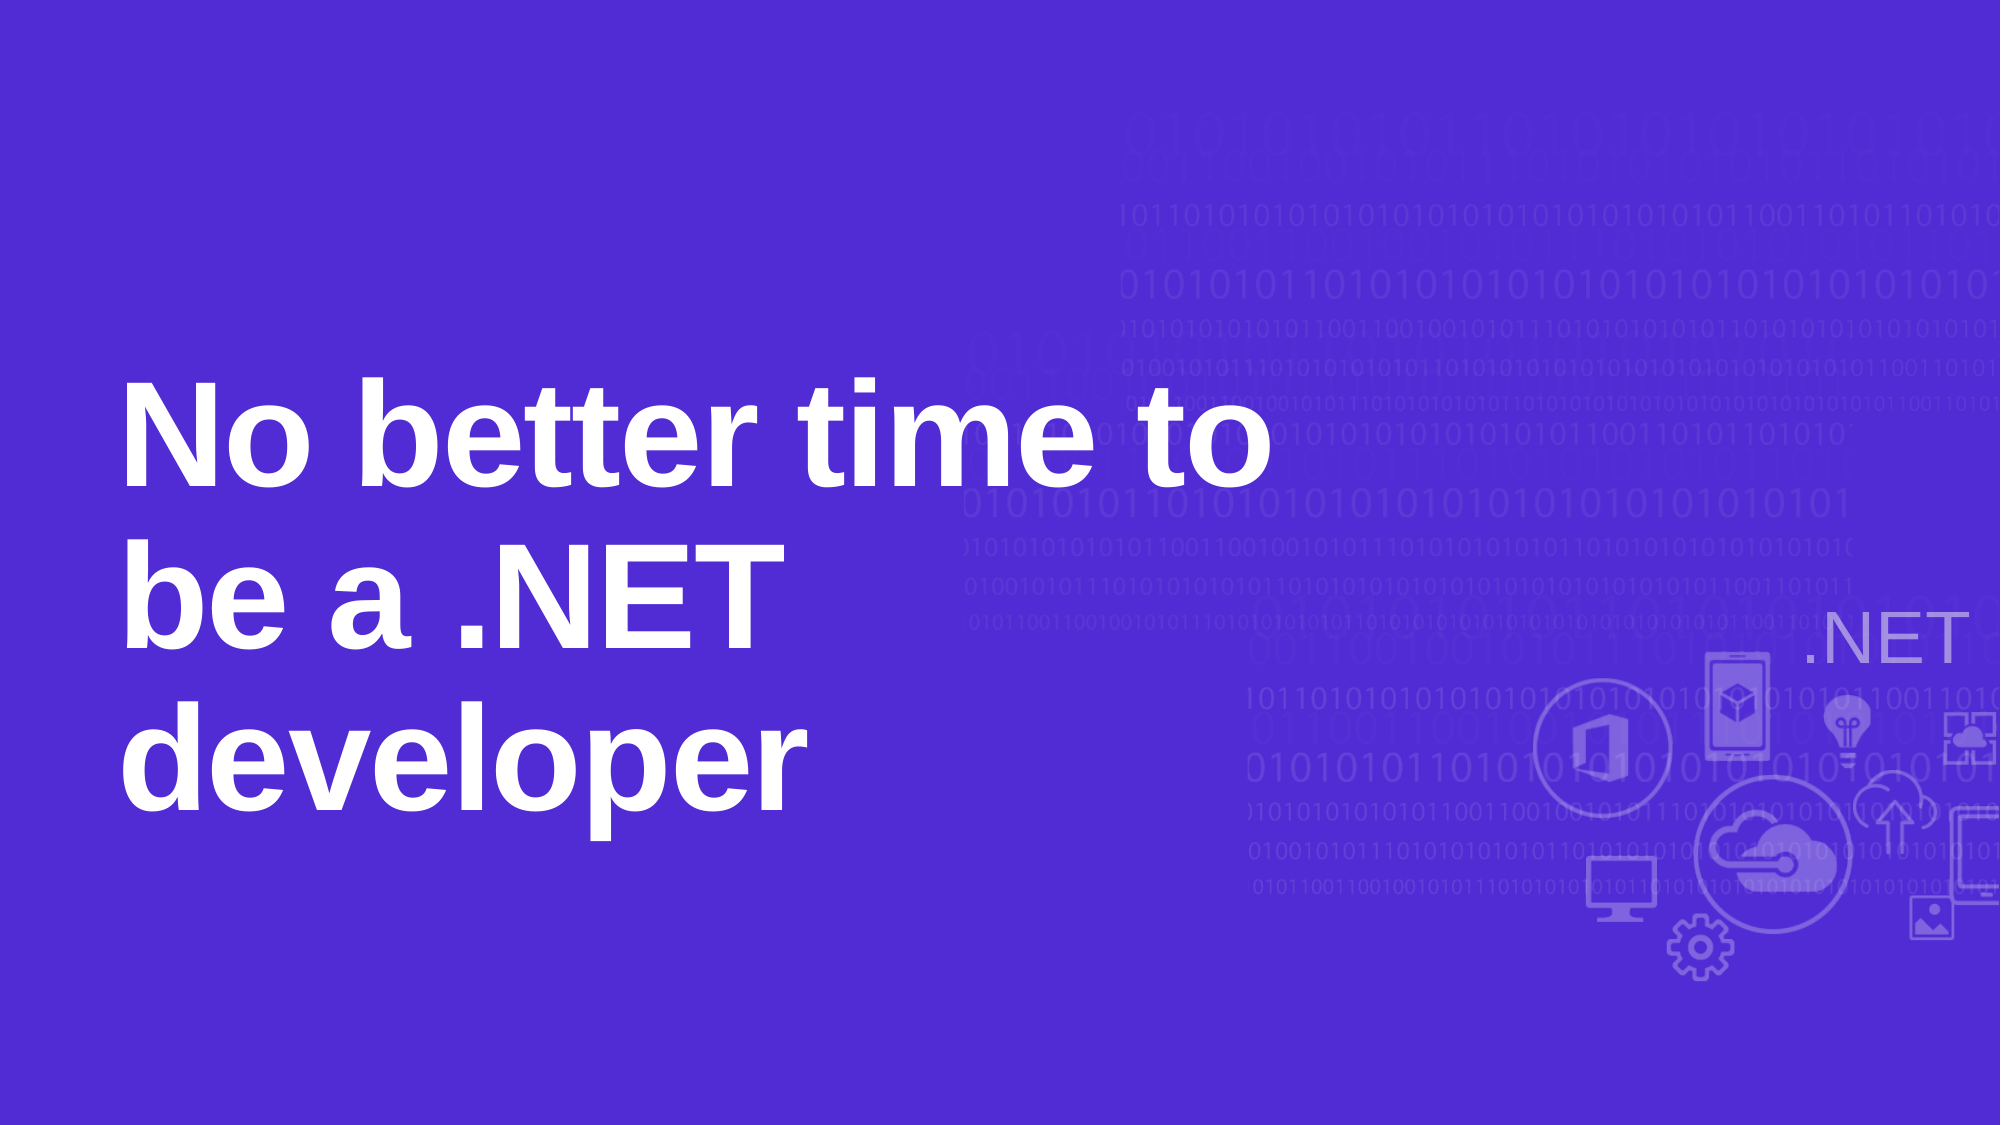

# No better time to be a .NET developer